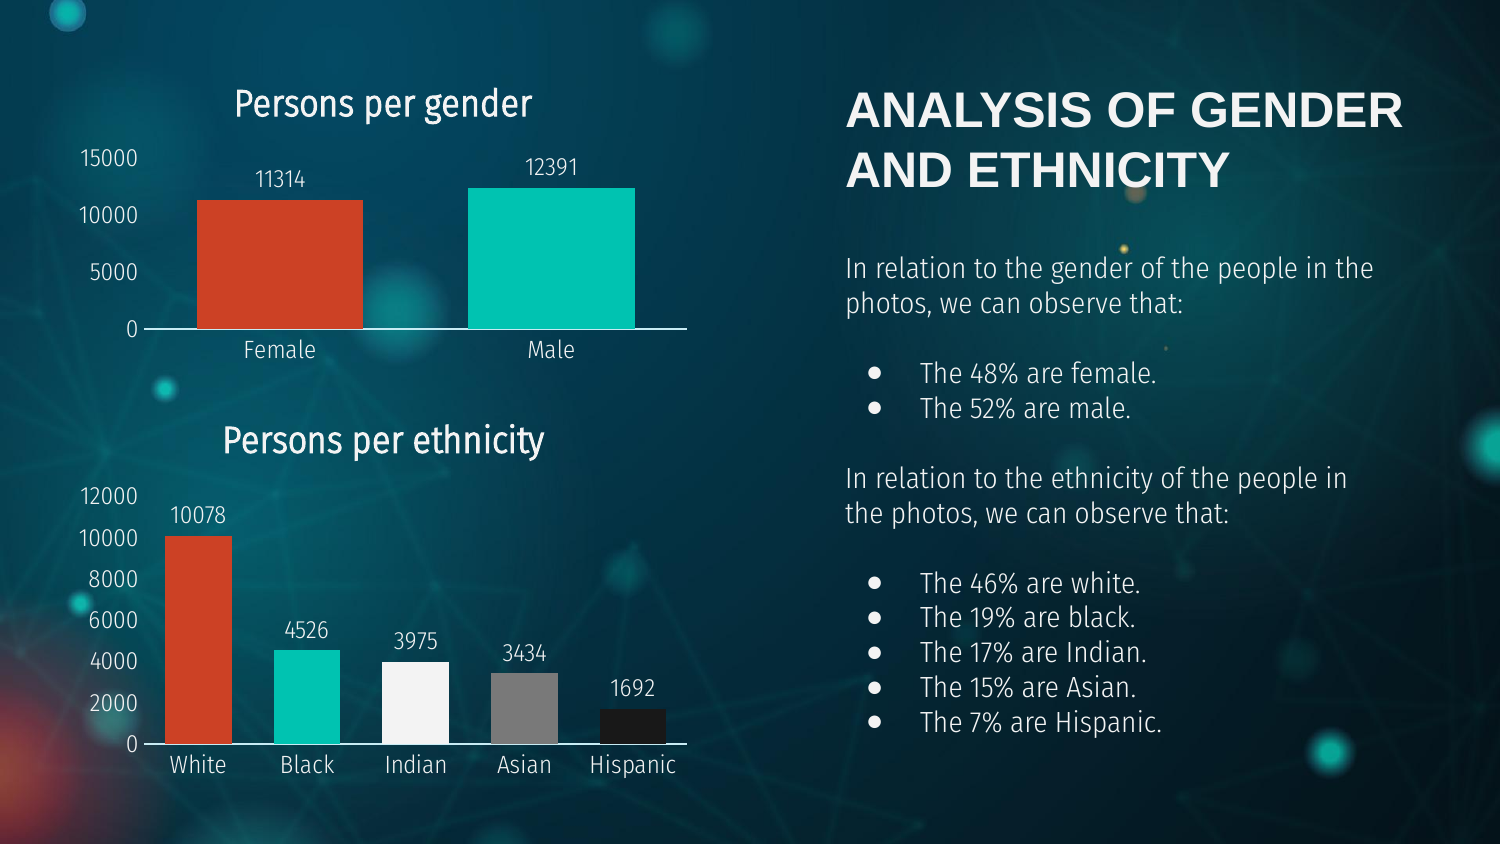

### Chart: Persons per gender

| Category | Number of persons |
|---|---|
| Female | 11314.0 |
| Male | 12391.0 |

### Chart: Persons per ethnicity

| Category | Number of persons |
|---|---|
| White | 10078.0 |
| Black | 4526.0 |
| Indian | 3975.0 |
| Asian | 3434.0 |
| Hispanic | 1692.0 |
# ANALYSIS OF GENDER
AND ETHNICITY
In relation to the gender of the people in the photos, we can observe that:

The 48% are female.
The 52% are male.

In relation to the ethnicity of the people in the photos, we can observe that:

The 46% are white.
The 19% are black.
The 17% are Indian.
The 15% are Asian.
The 7% are Hispanic.